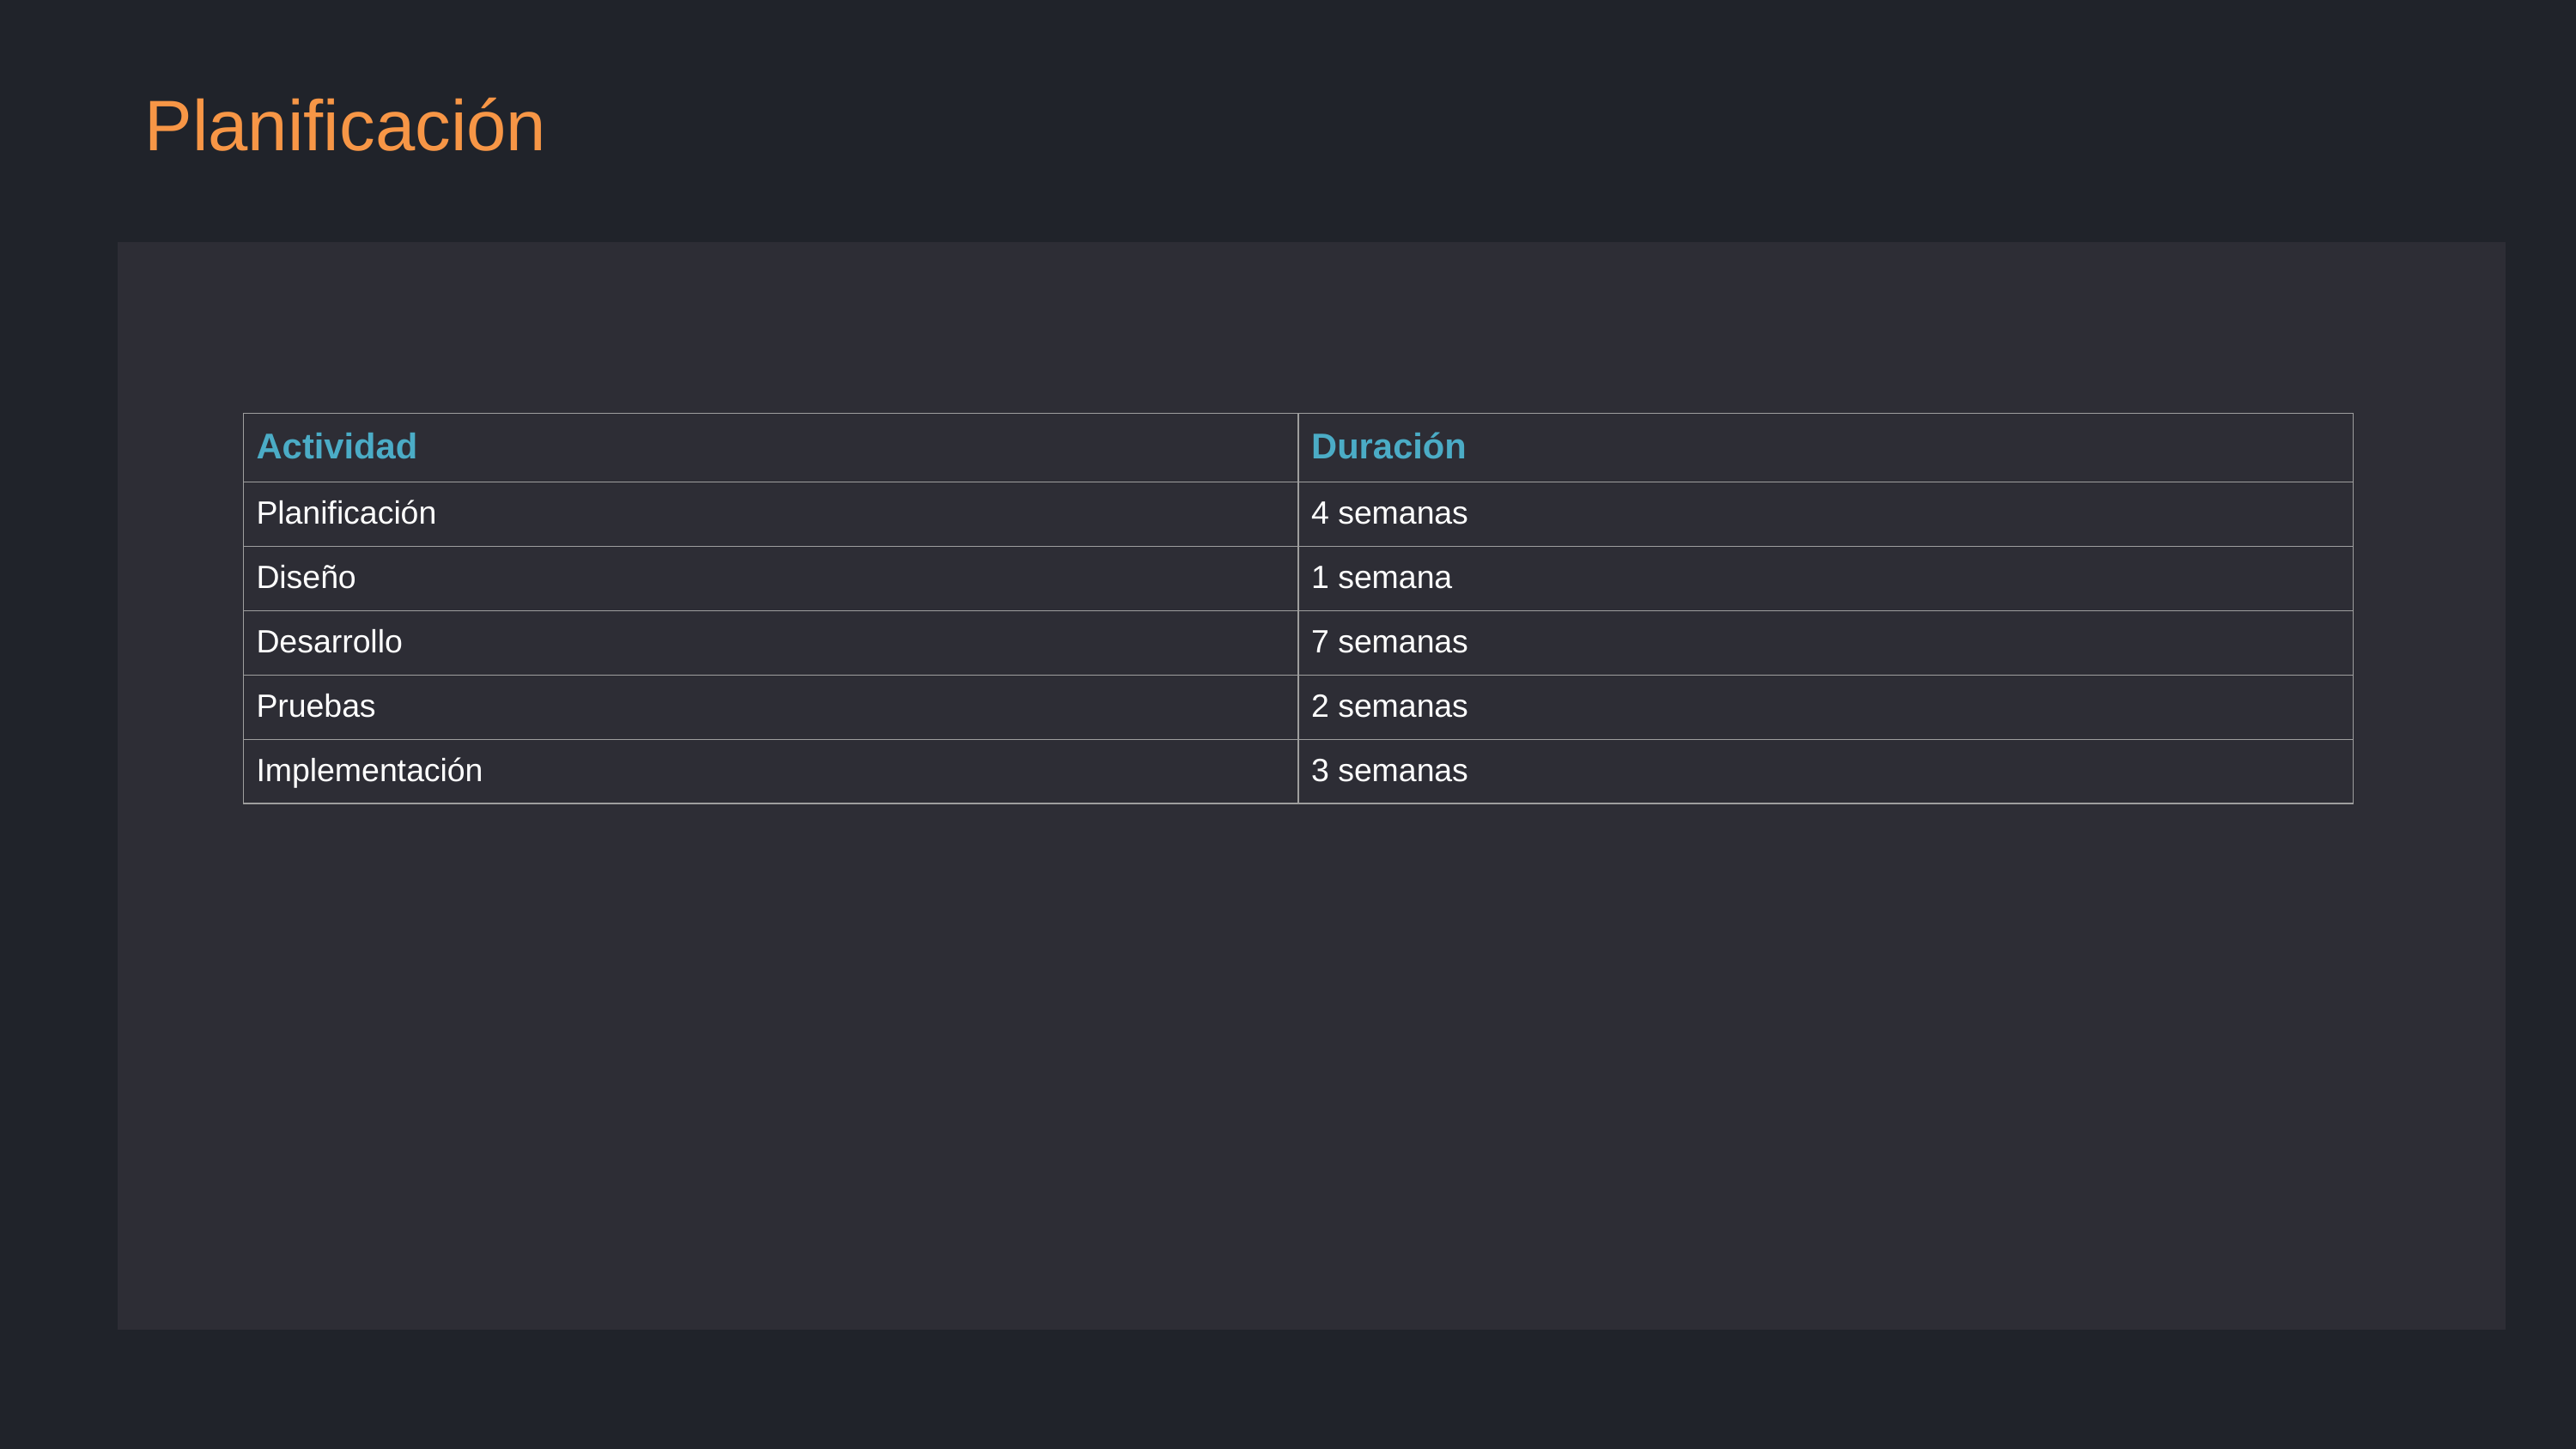

Planificación

| Actividad | Duración |
| --- | --- |
| Planificación | 4 semanas |
| Diseño | 1 semana |
| Desarrollo | 7 semanas |
| Pruebas | 2 semanas |
| Implementación | 3 semanas |